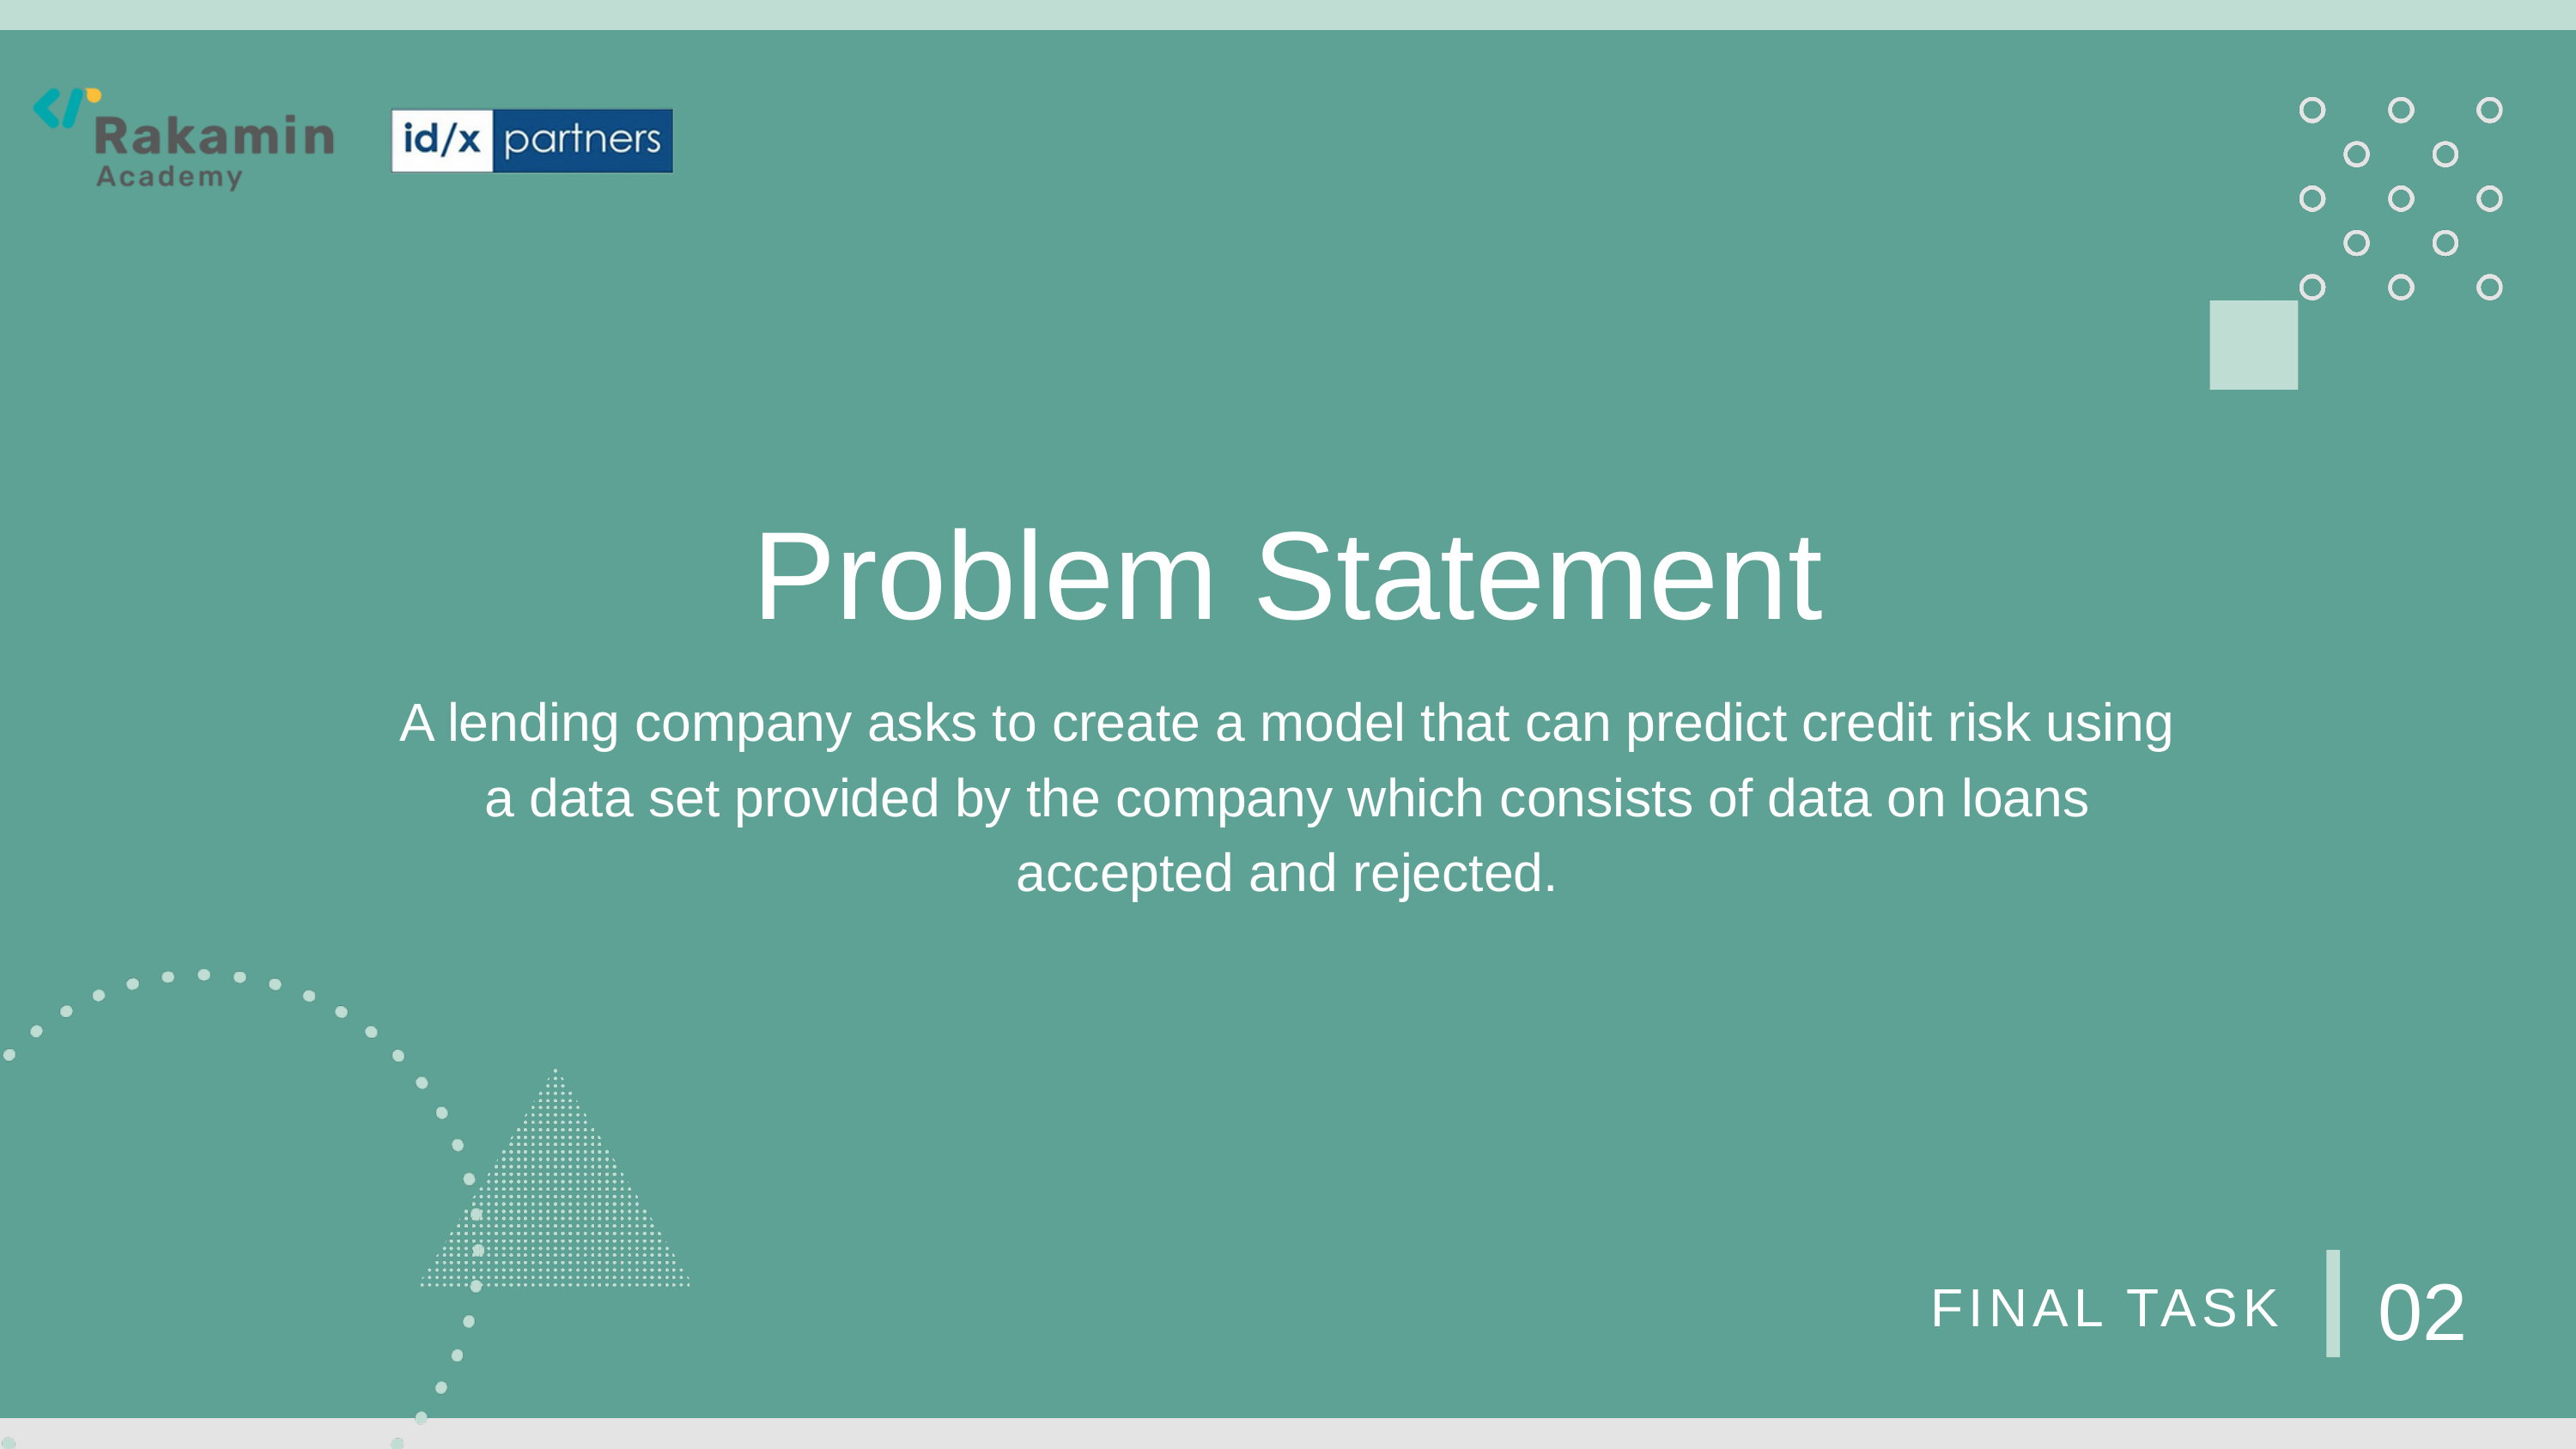

Problem Statement
A lending company asks to create a model that can predict credit risk using a data set provided by the company which consists of data on loans accepted and rejected.

02

FINAL TASK